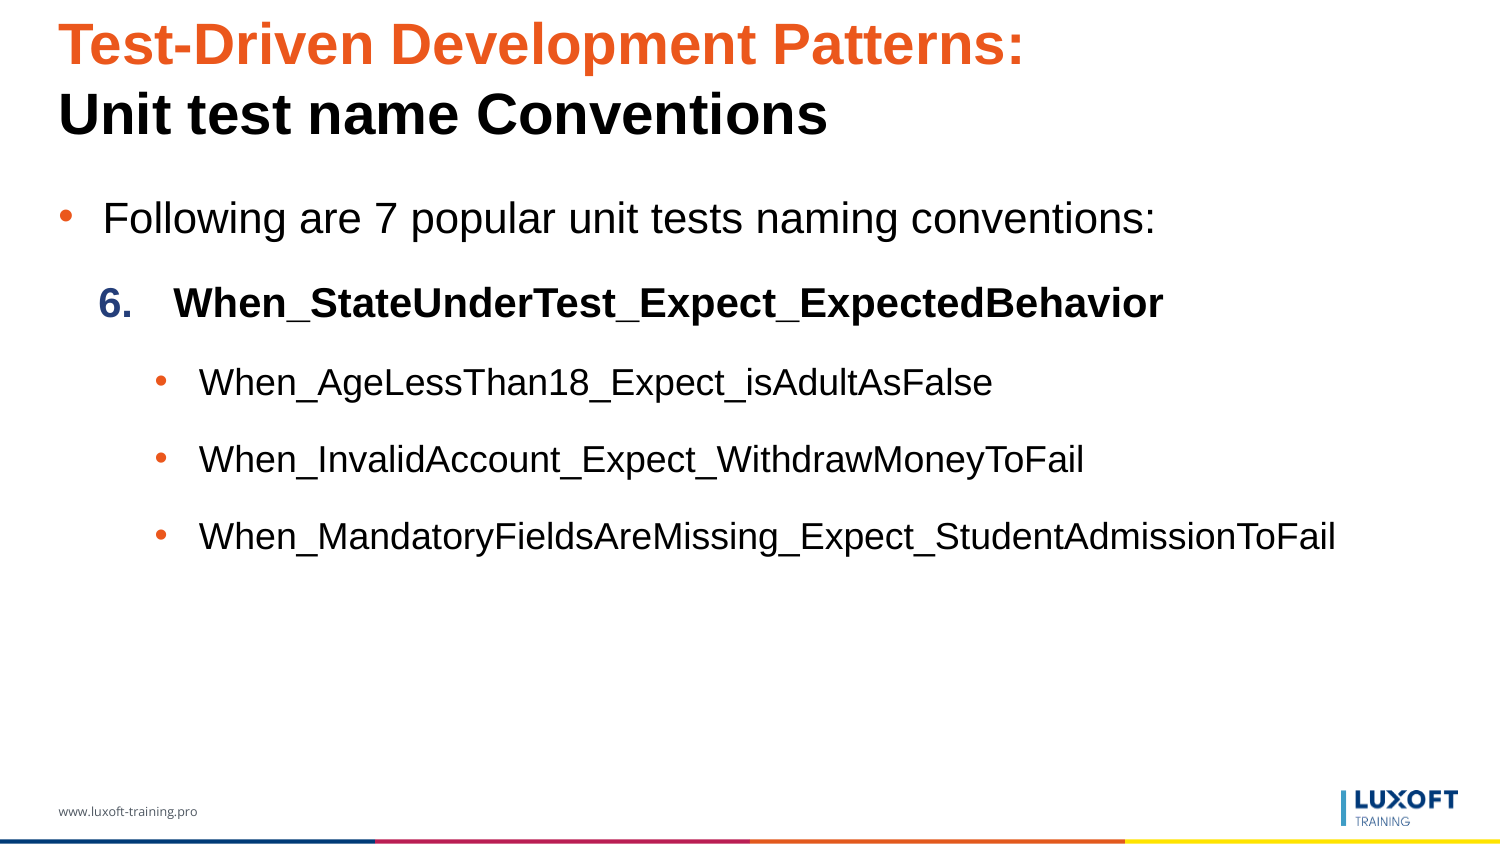

# Test-Driven Development Patterns: Unit test name Conventions
Following are 7 popular unit tests naming conventions:
When_StateUnderTest_Expect_ExpectedBehavior
When_AgeLessThan18_Expect_isAdultAsFalse
When_InvalidAccount_Expect_WithdrawMoneyToFail
When_MandatoryFieldsAreMissing_Expect_StudentAdmissionToFail